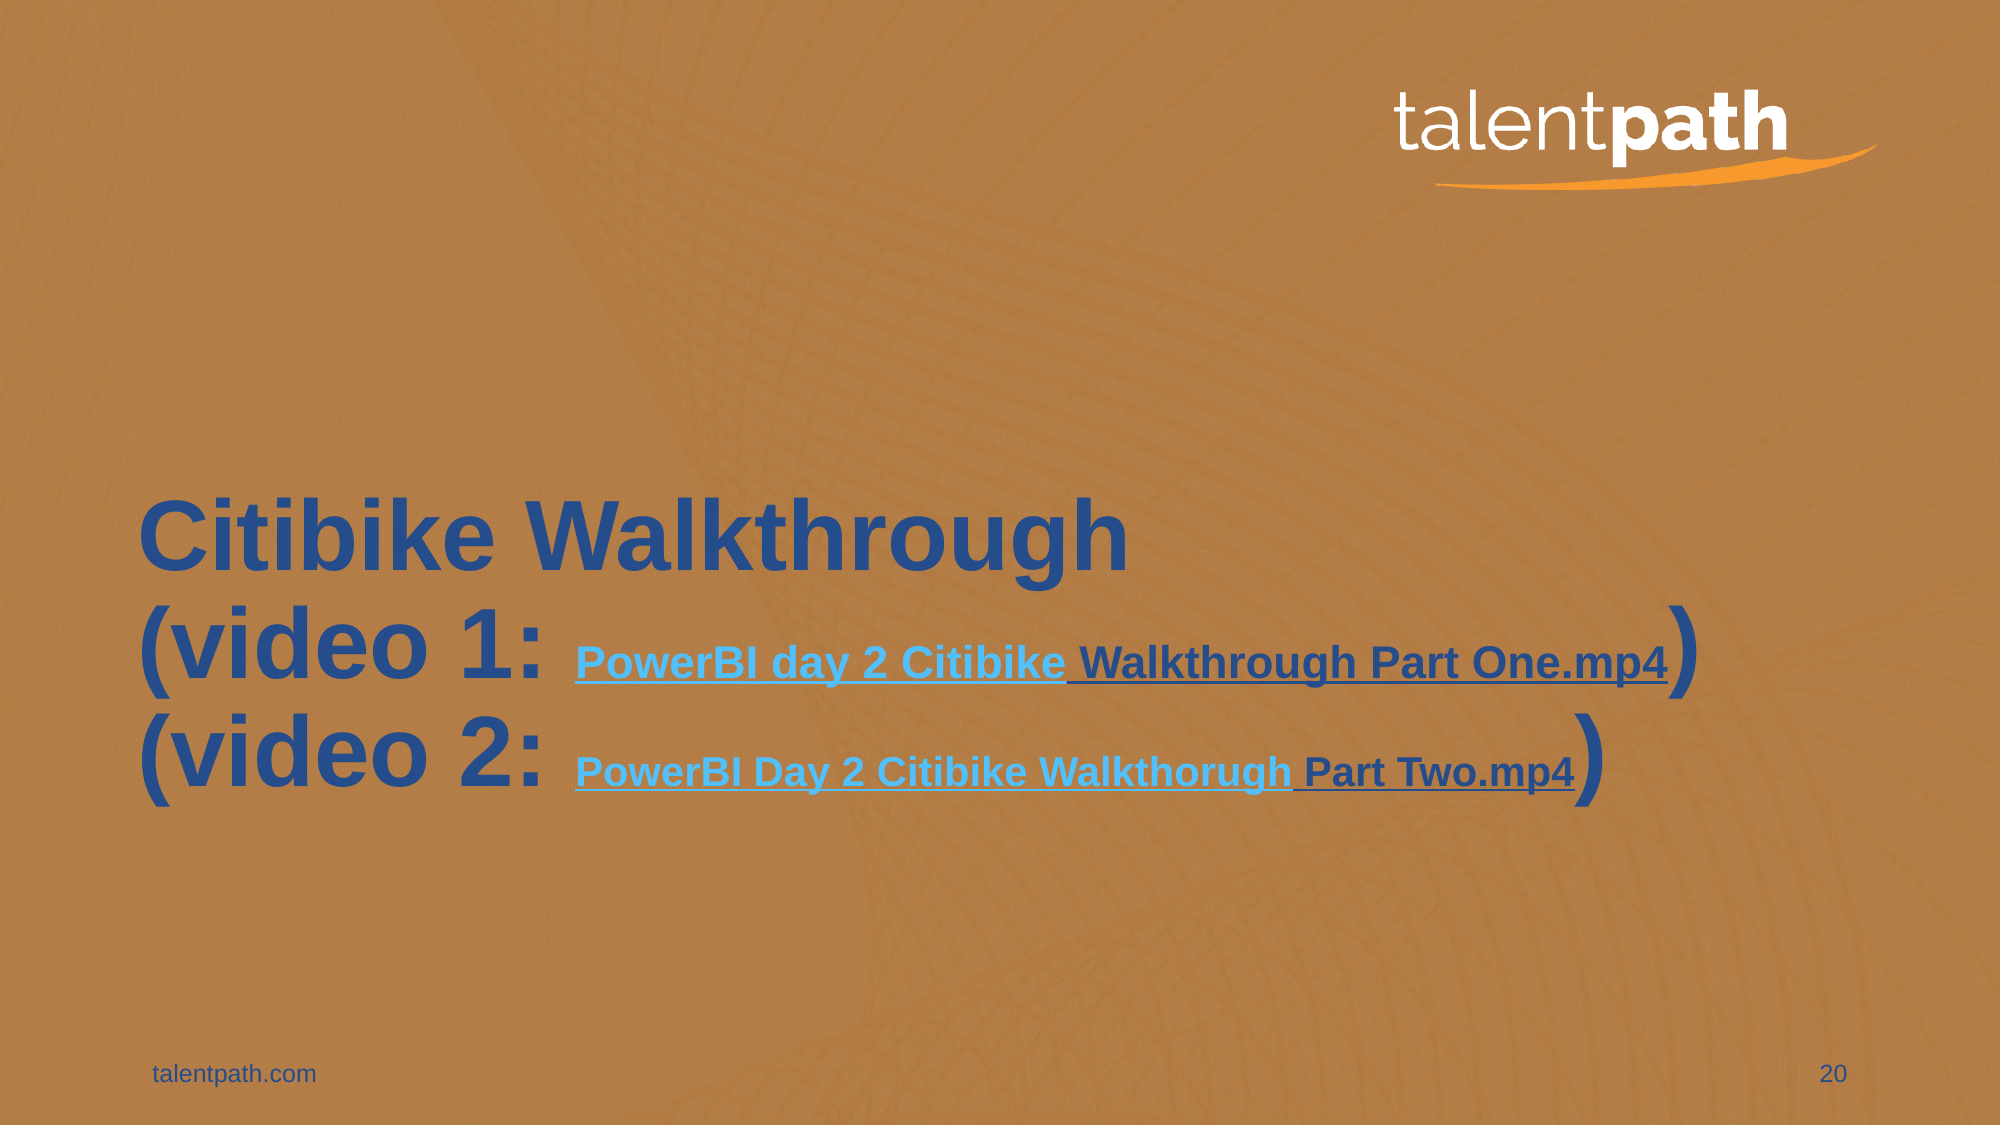

# Citibike Walkthrough (video 1: PowerBI day 2 Citibike Walkthrough Part One.mp4) (video 2: PowerBI Day 2 Citibike Walkthorugh Part Two.mp4)
talentpath.com
20